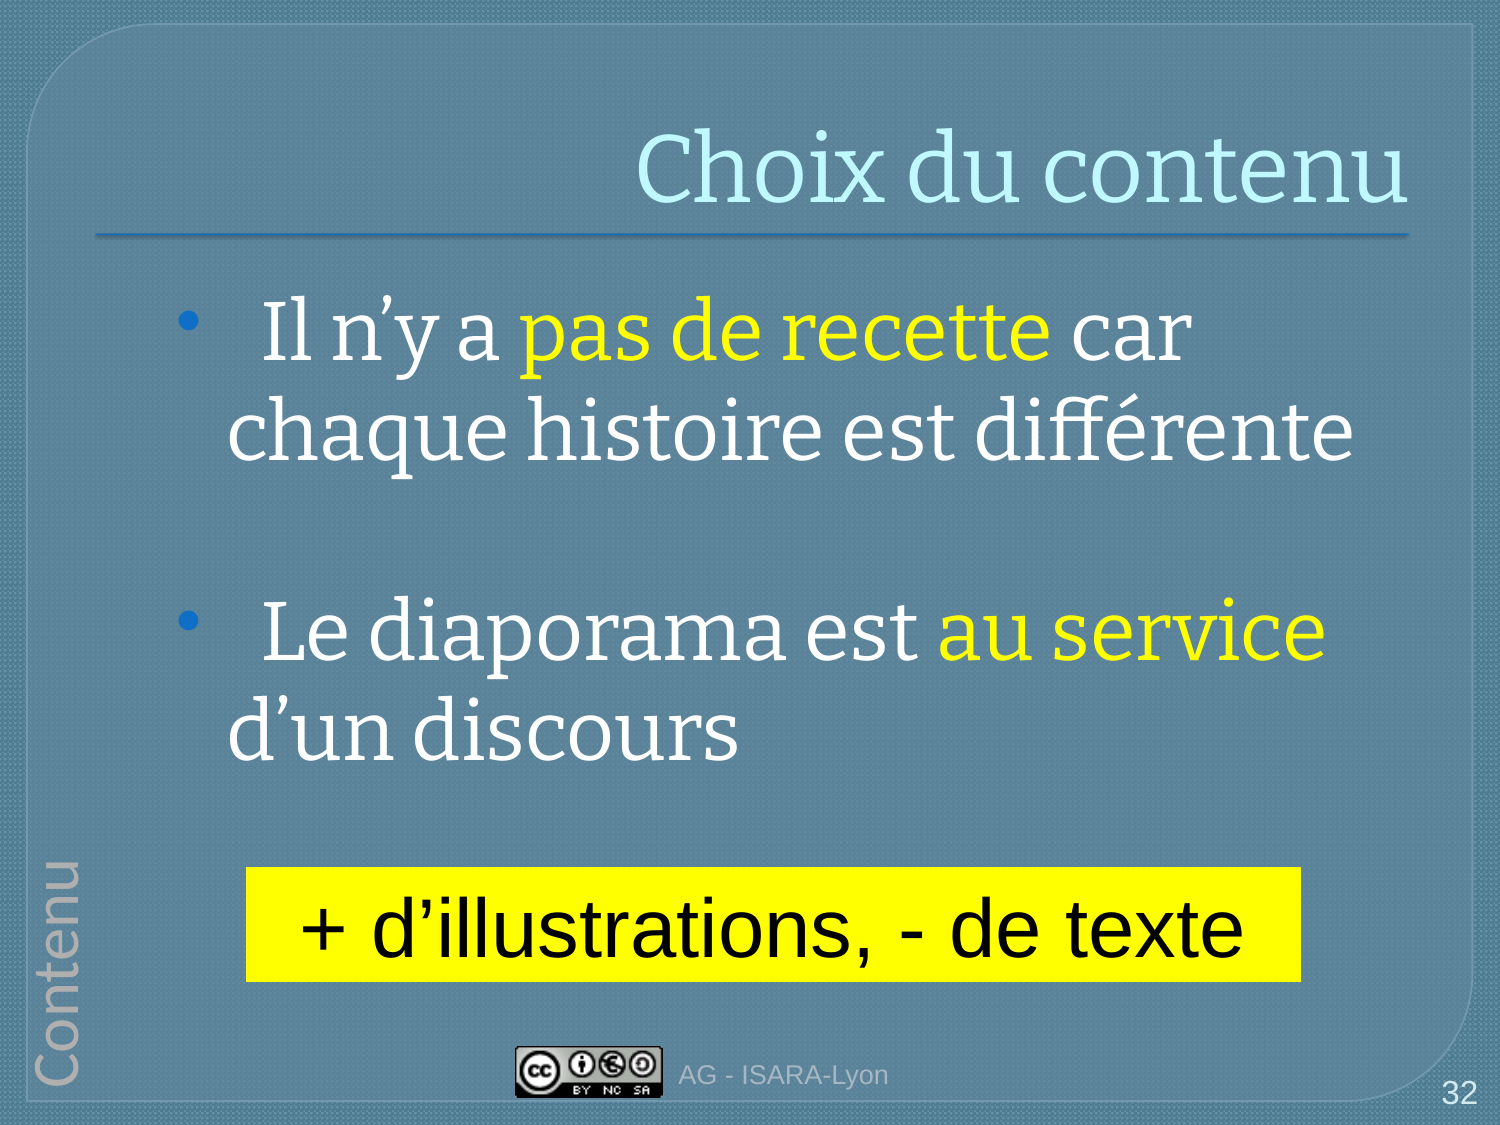

# Choix du contenu
  Il n’y a pas de recette car chaque histoire est différente

  Le diaporama est au service d’un discours

+ d’illustrations, - de texte
Contenu
AG - ISARA-Lyon
32